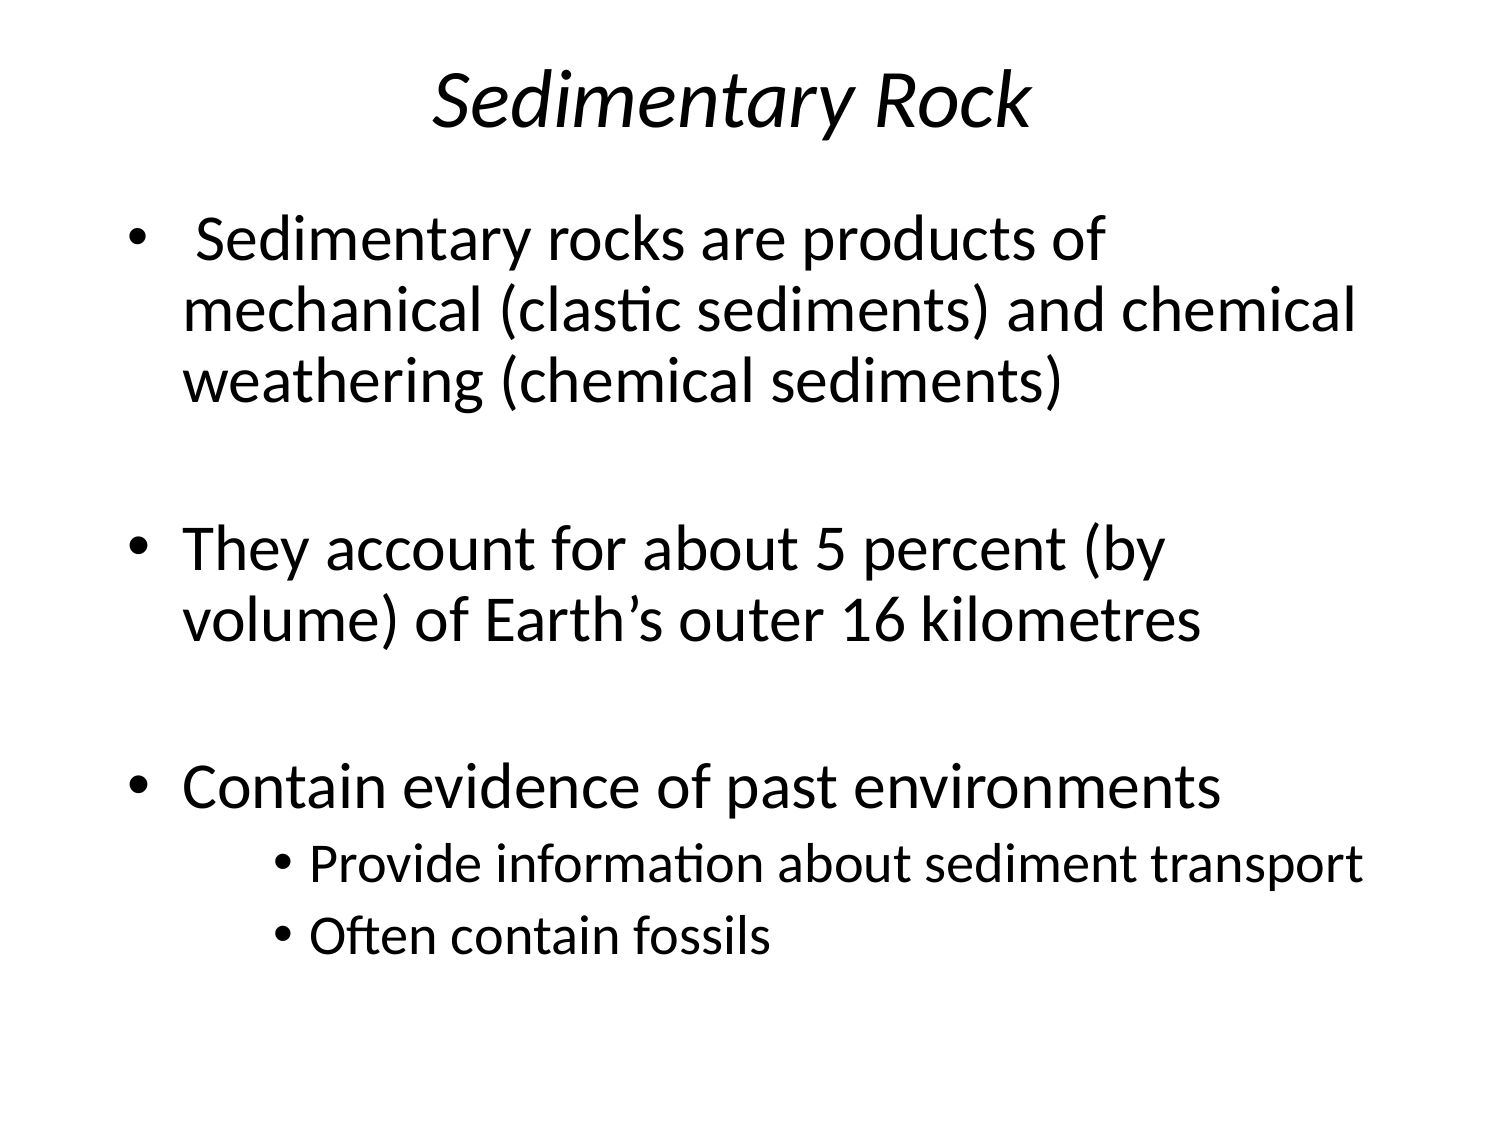

# Sedimentary Rock
 Sedimentary rocks are products of mechanical (clastic sediments) and chemical weathering (chemical sediments)

They account for about 5 percent (by volume) of Earth’s outer 16 kilometres

Contain evidence of past environments
Provide information about sediment transport
Often contain fossils